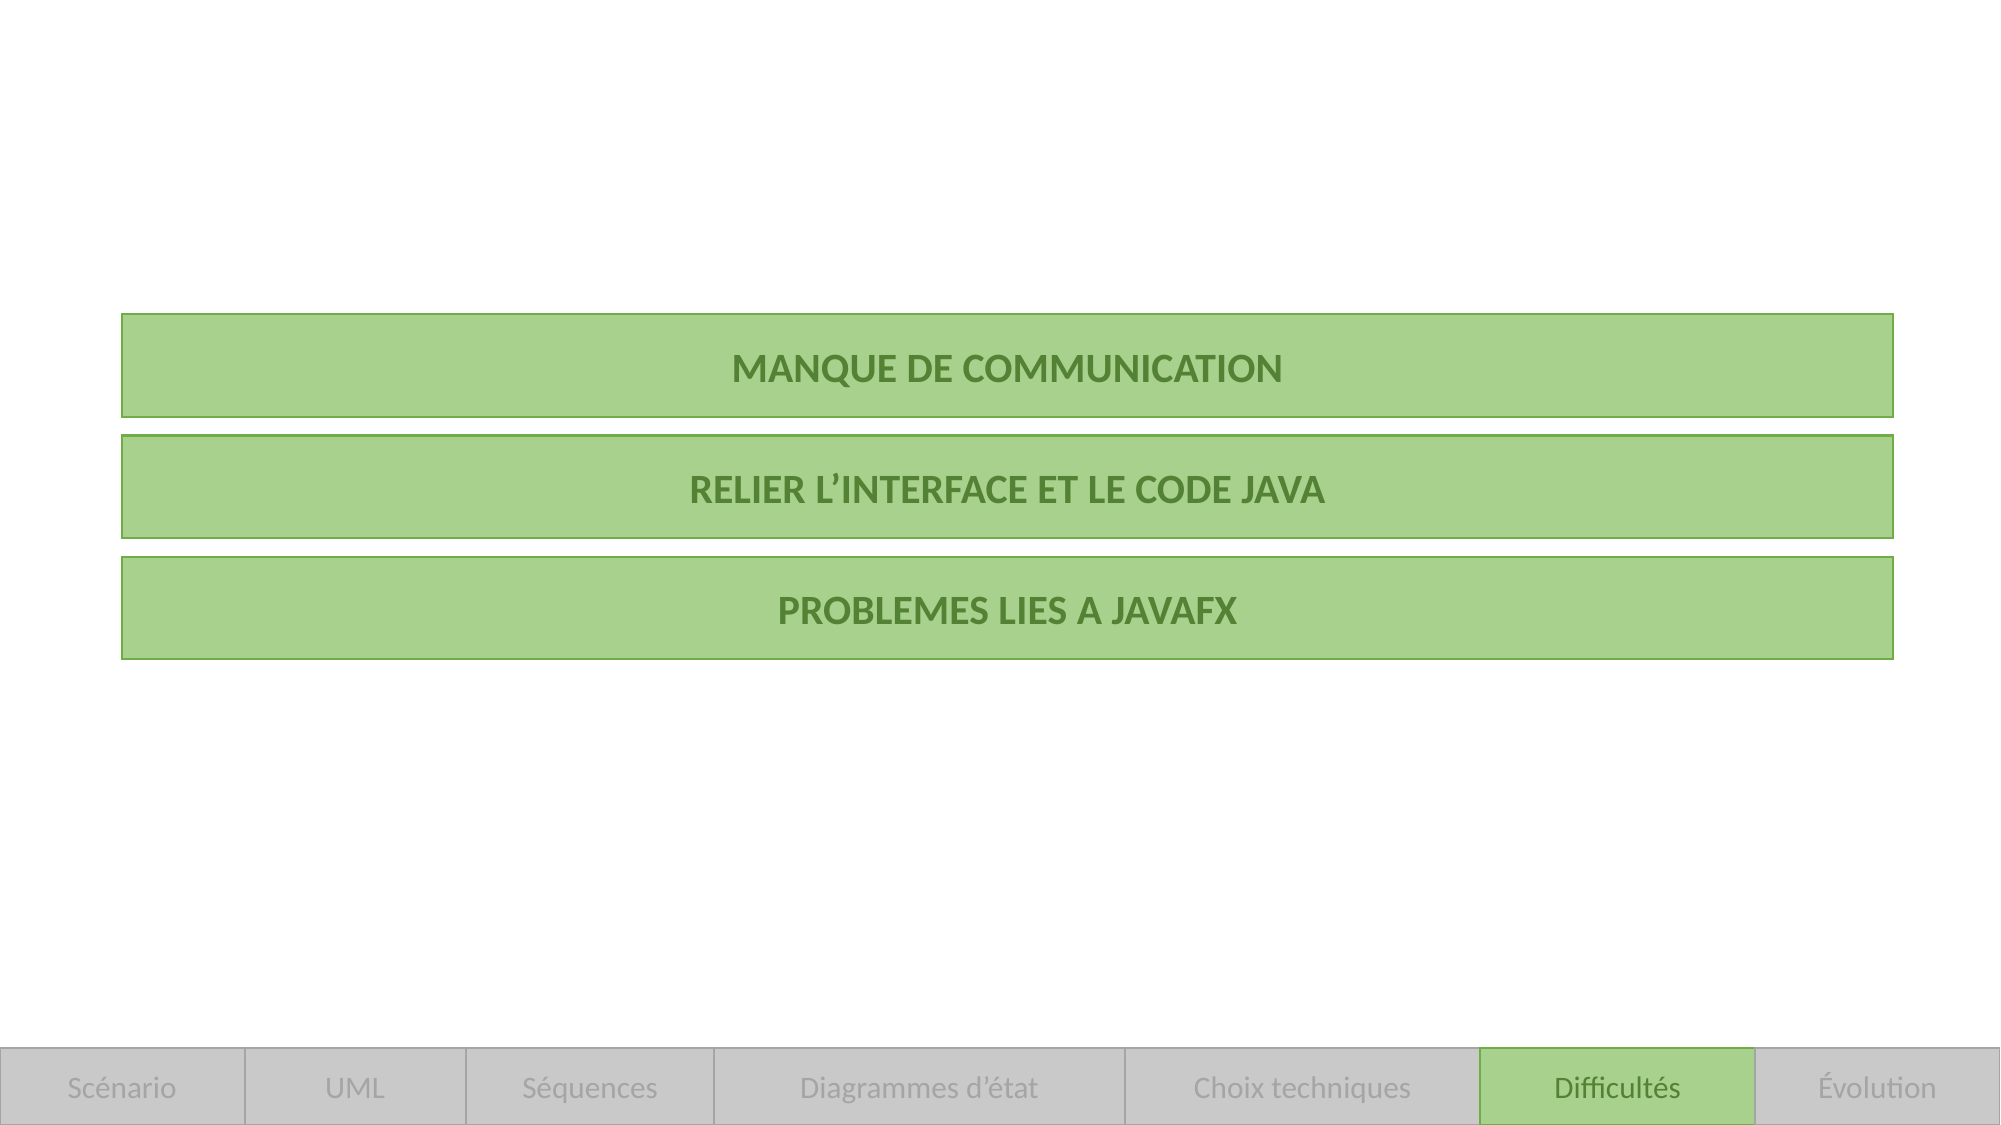

MANQUE DE COMMUNICATION
RELIER L’INTERFACE ET LE CODE JAVA
PROBLEMES LIES A JAVAFX
Scénario
UML
Séquences
Diagrammes d’état
Choix techniques
Difficultés
Évolution